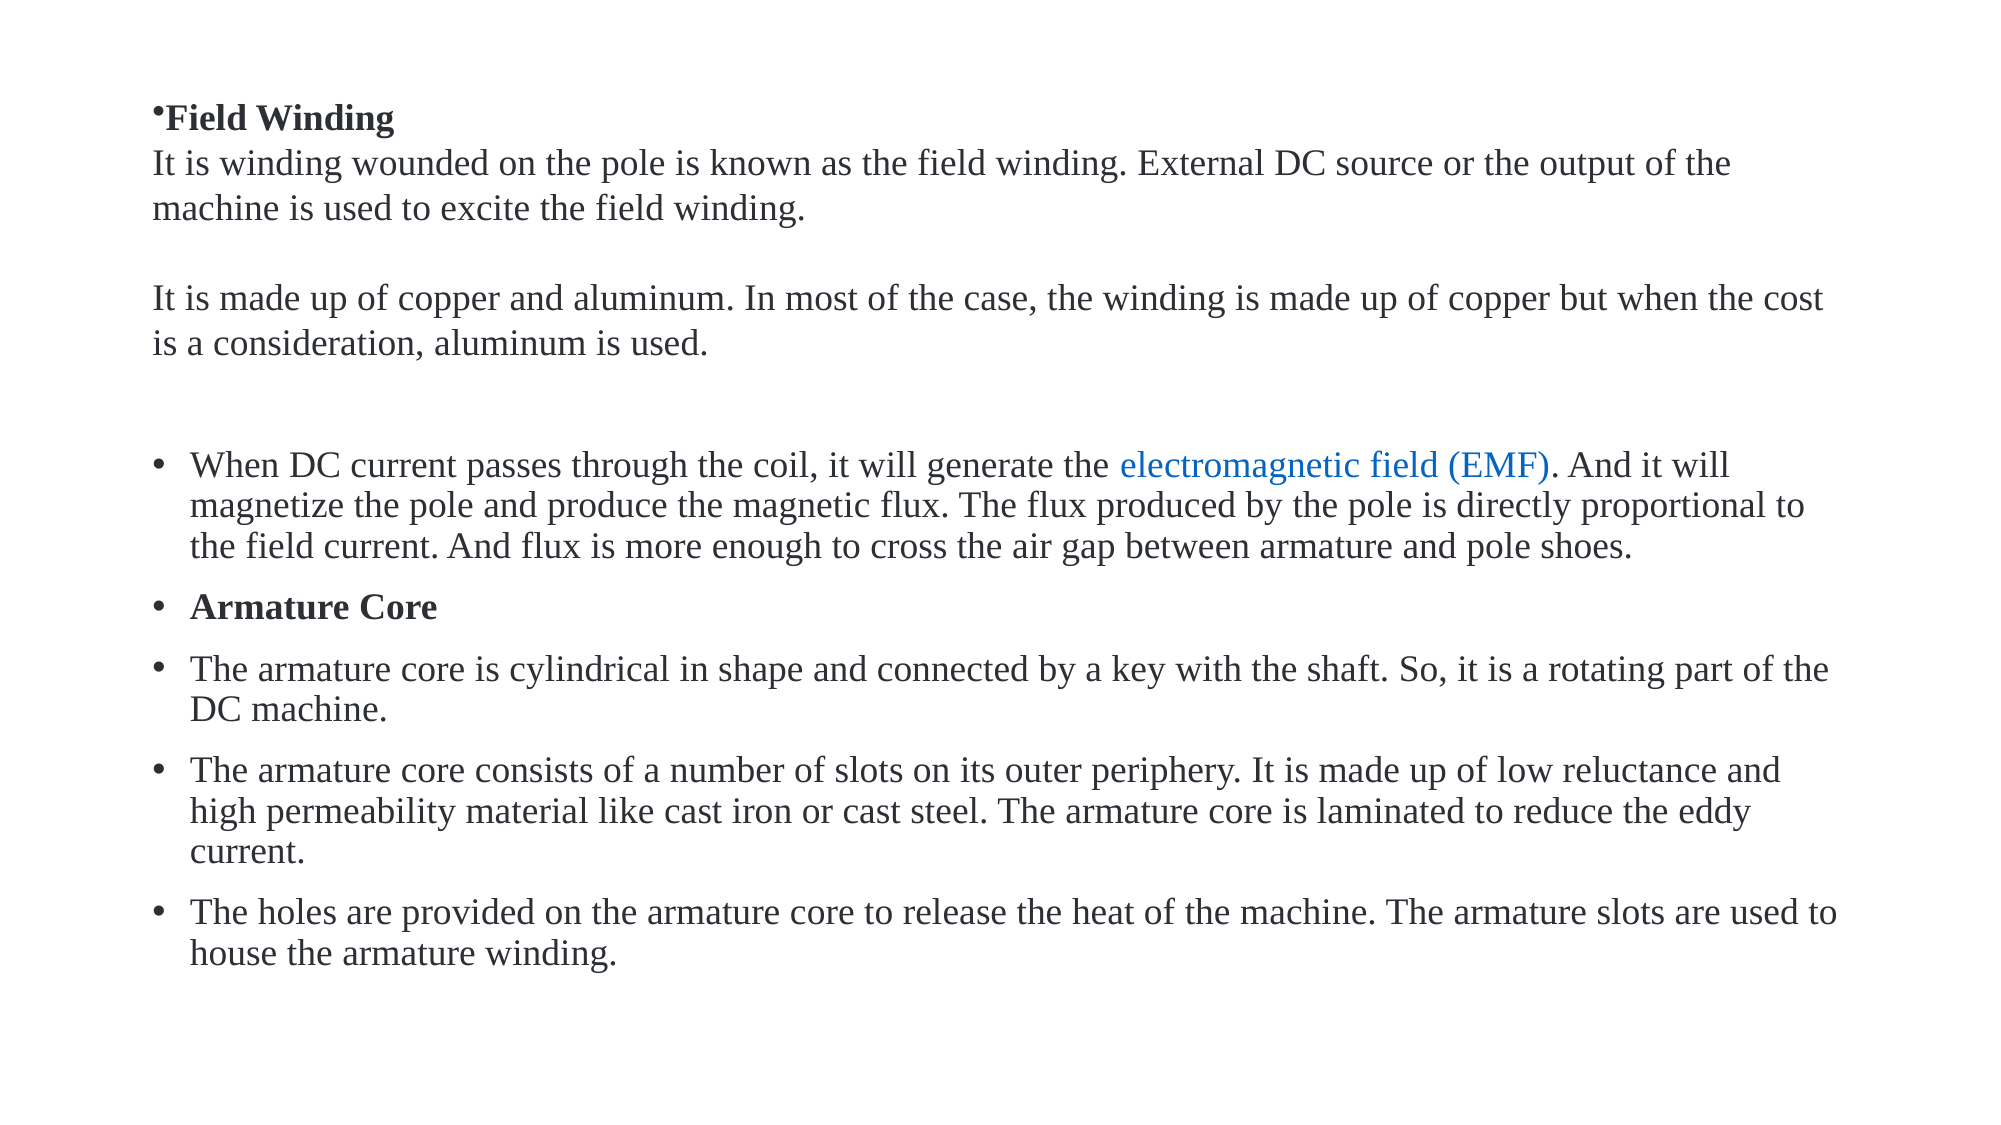

Field Winding
It is winding wounded on the pole is known as the field winding. External DC source or the output of the machine is used to excite the field winding.

It is made up of copper and aluminum. In most of the case, the winding is made up of copper but when the cost is a consideration, aluminum is used.

When DC current passes through the coil, it will generate the electromagnetic field (EMF). And it will magnetize the pole and produce the magnetic flux. The flux produced by the pole is directly proportional to the field current. And flux is more enough to cross the air gap between armature and pole shoes.
Armature Core
The armature core is cylindrical in shape and connected by a key with the shaft. So, it is a rotating part of the DC machine.
The armature core consists of a number of slots on its outer periphery. It is made up of low reluctance and high permeability material like cast iron or cast steel. The armature core is laminated to reduce the eddy current.
The holes are provided on the armature core to release the heat of the machine. The armature slots are used to house the armature winding.